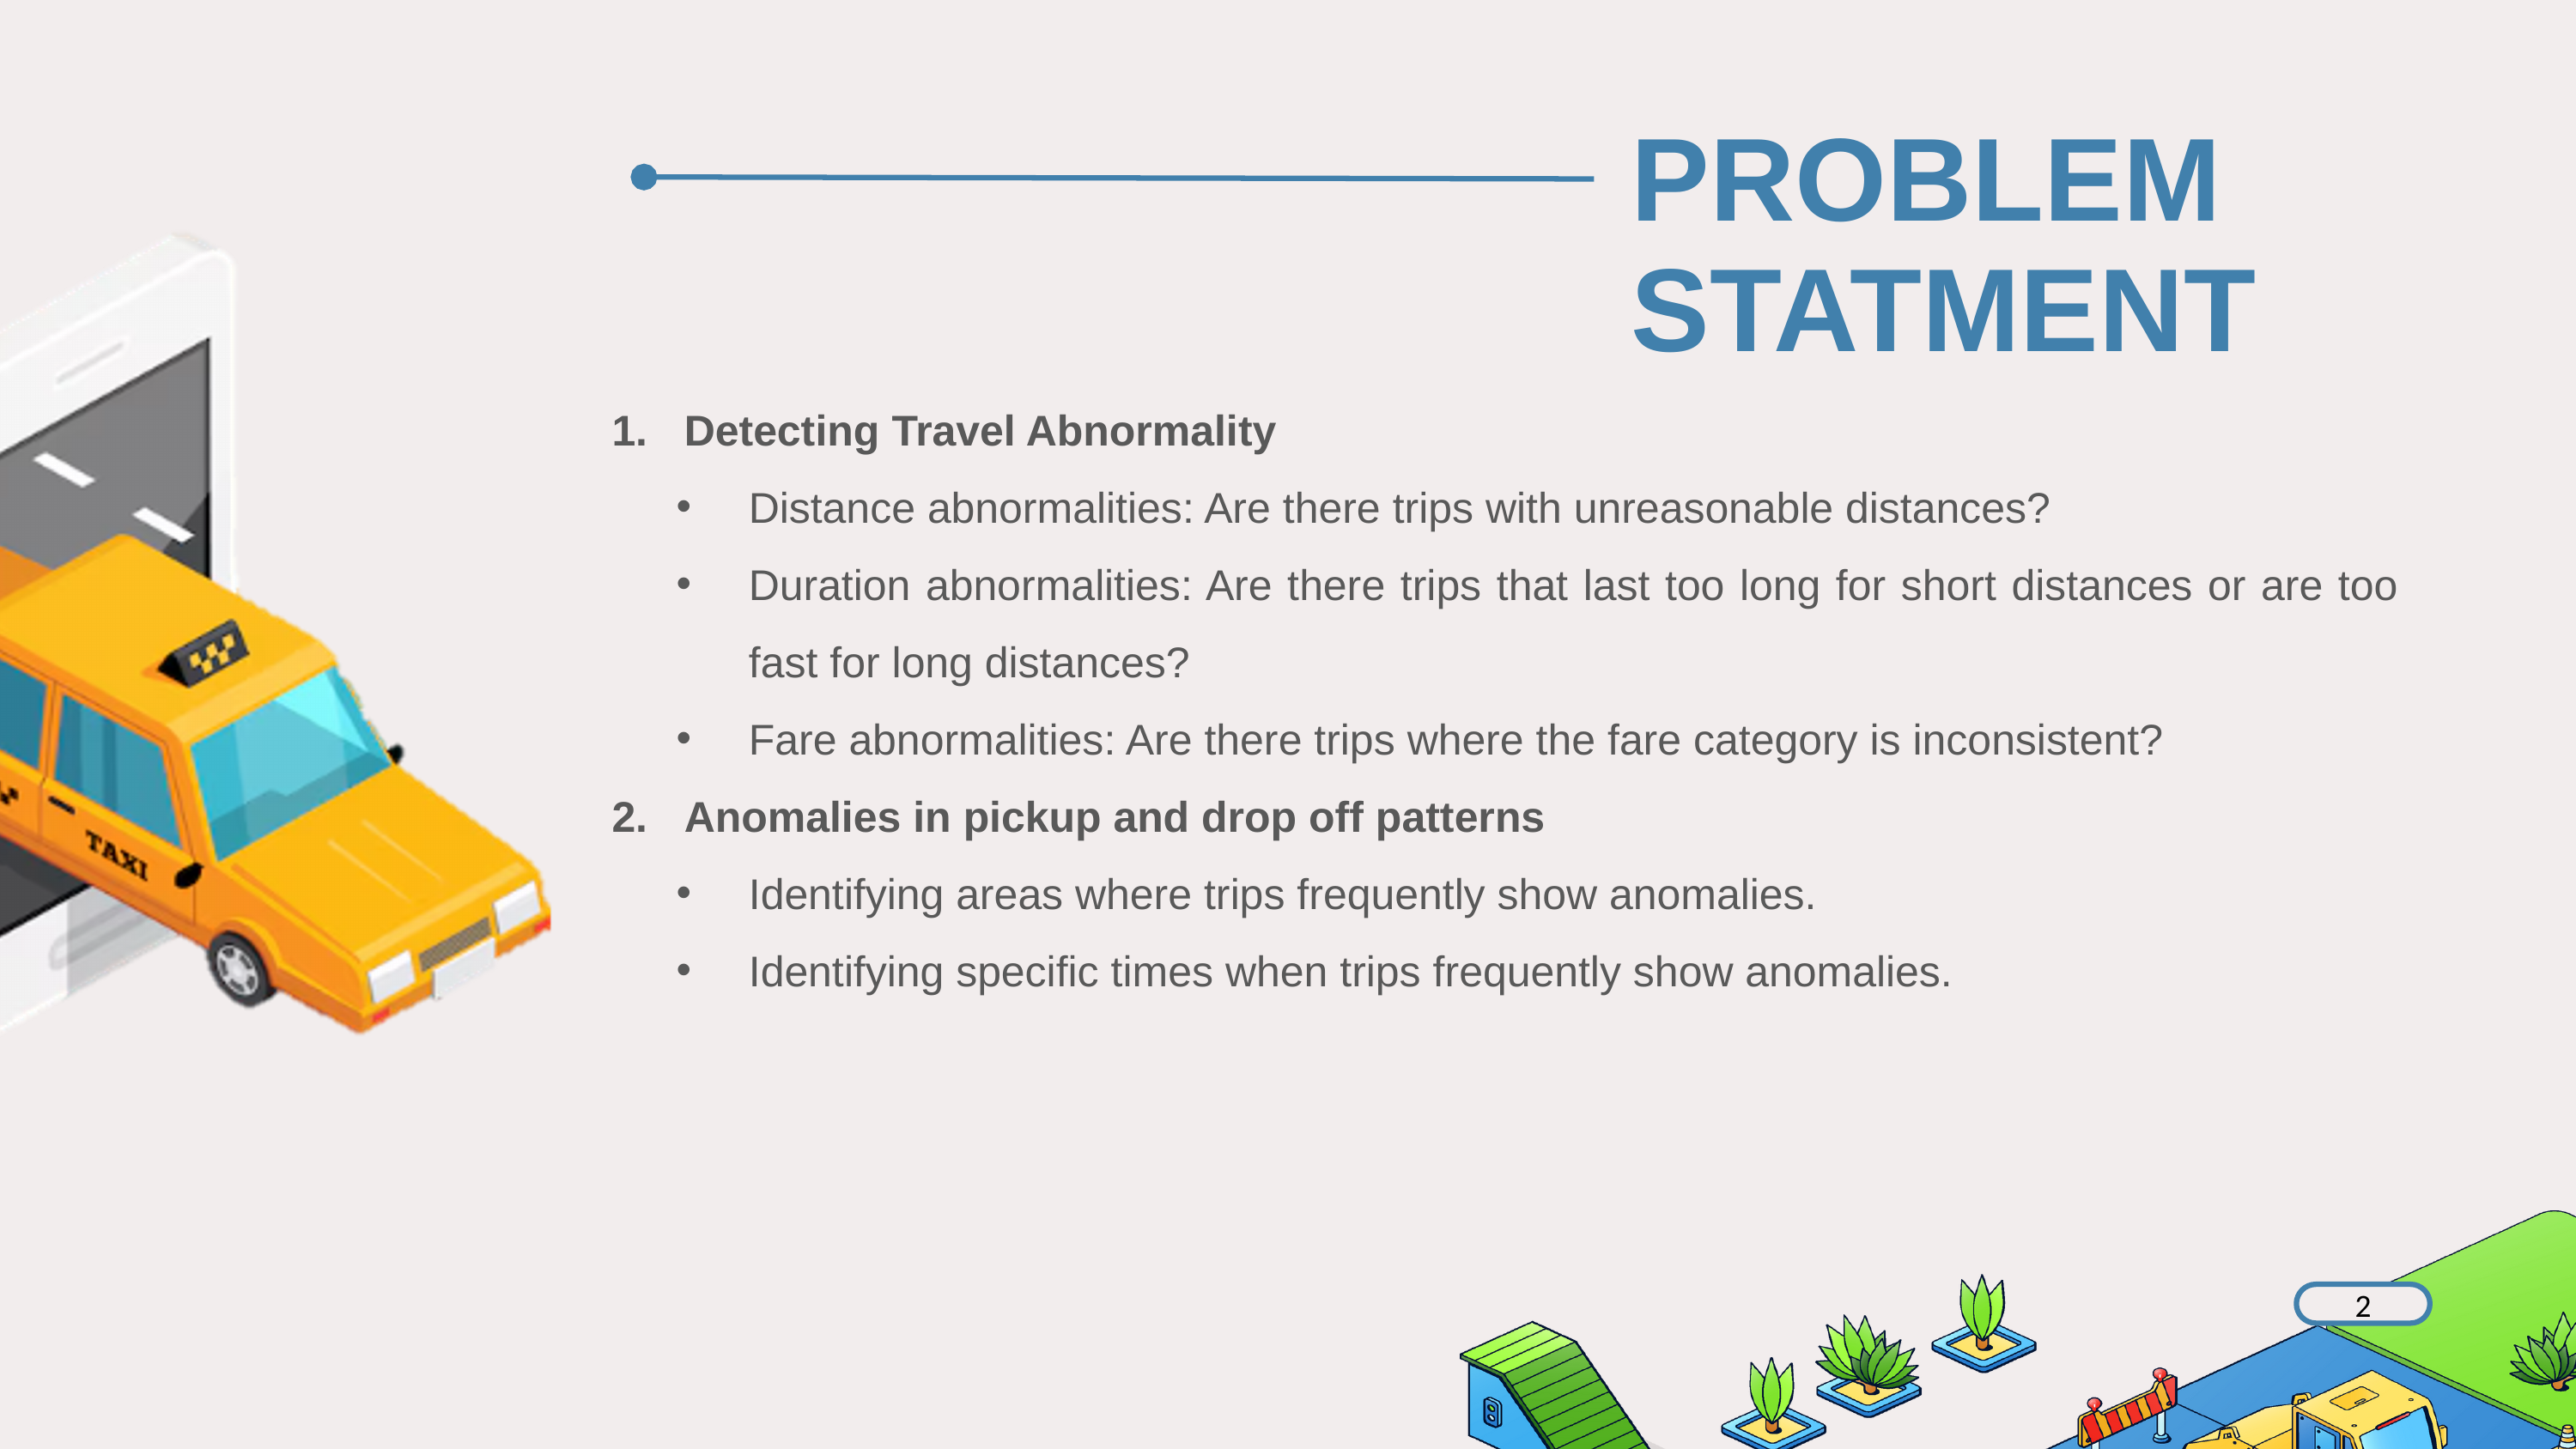

PROBLEM STATMENT

This dataset contains various important information, such as pickup time and location, as well as other supplementary details for each trip. Based on the NYC taxi trip data, there is an indication that some transactions and trips may be invalid or deviate from normal patterns. Therefore, in-depth analysis is required to detect possible fraud in the system. The main problems to be addressed are :
Detecting Travel Abnormality
Distance abnormalities: Are there trips with unreasonable distances?
Duration abnormalities: Are there trips that last too long for short distances or are too fast for long distances?
Fare abnormalities: Are there trips where the fare category is inconsistent?
Anomalies in pickup and drop off patterns
Identifying areas where trips frequently show anomalies.
Identifying specific times when trips frequently show anomalies.

Once abnormalities in trips, areas, and times with high anomaly frequencies are identified, we, as data analysts at NYC TLC, can provide recommendations or solutions to prevent such issues in the future and avoid losses for all parties involved.

2